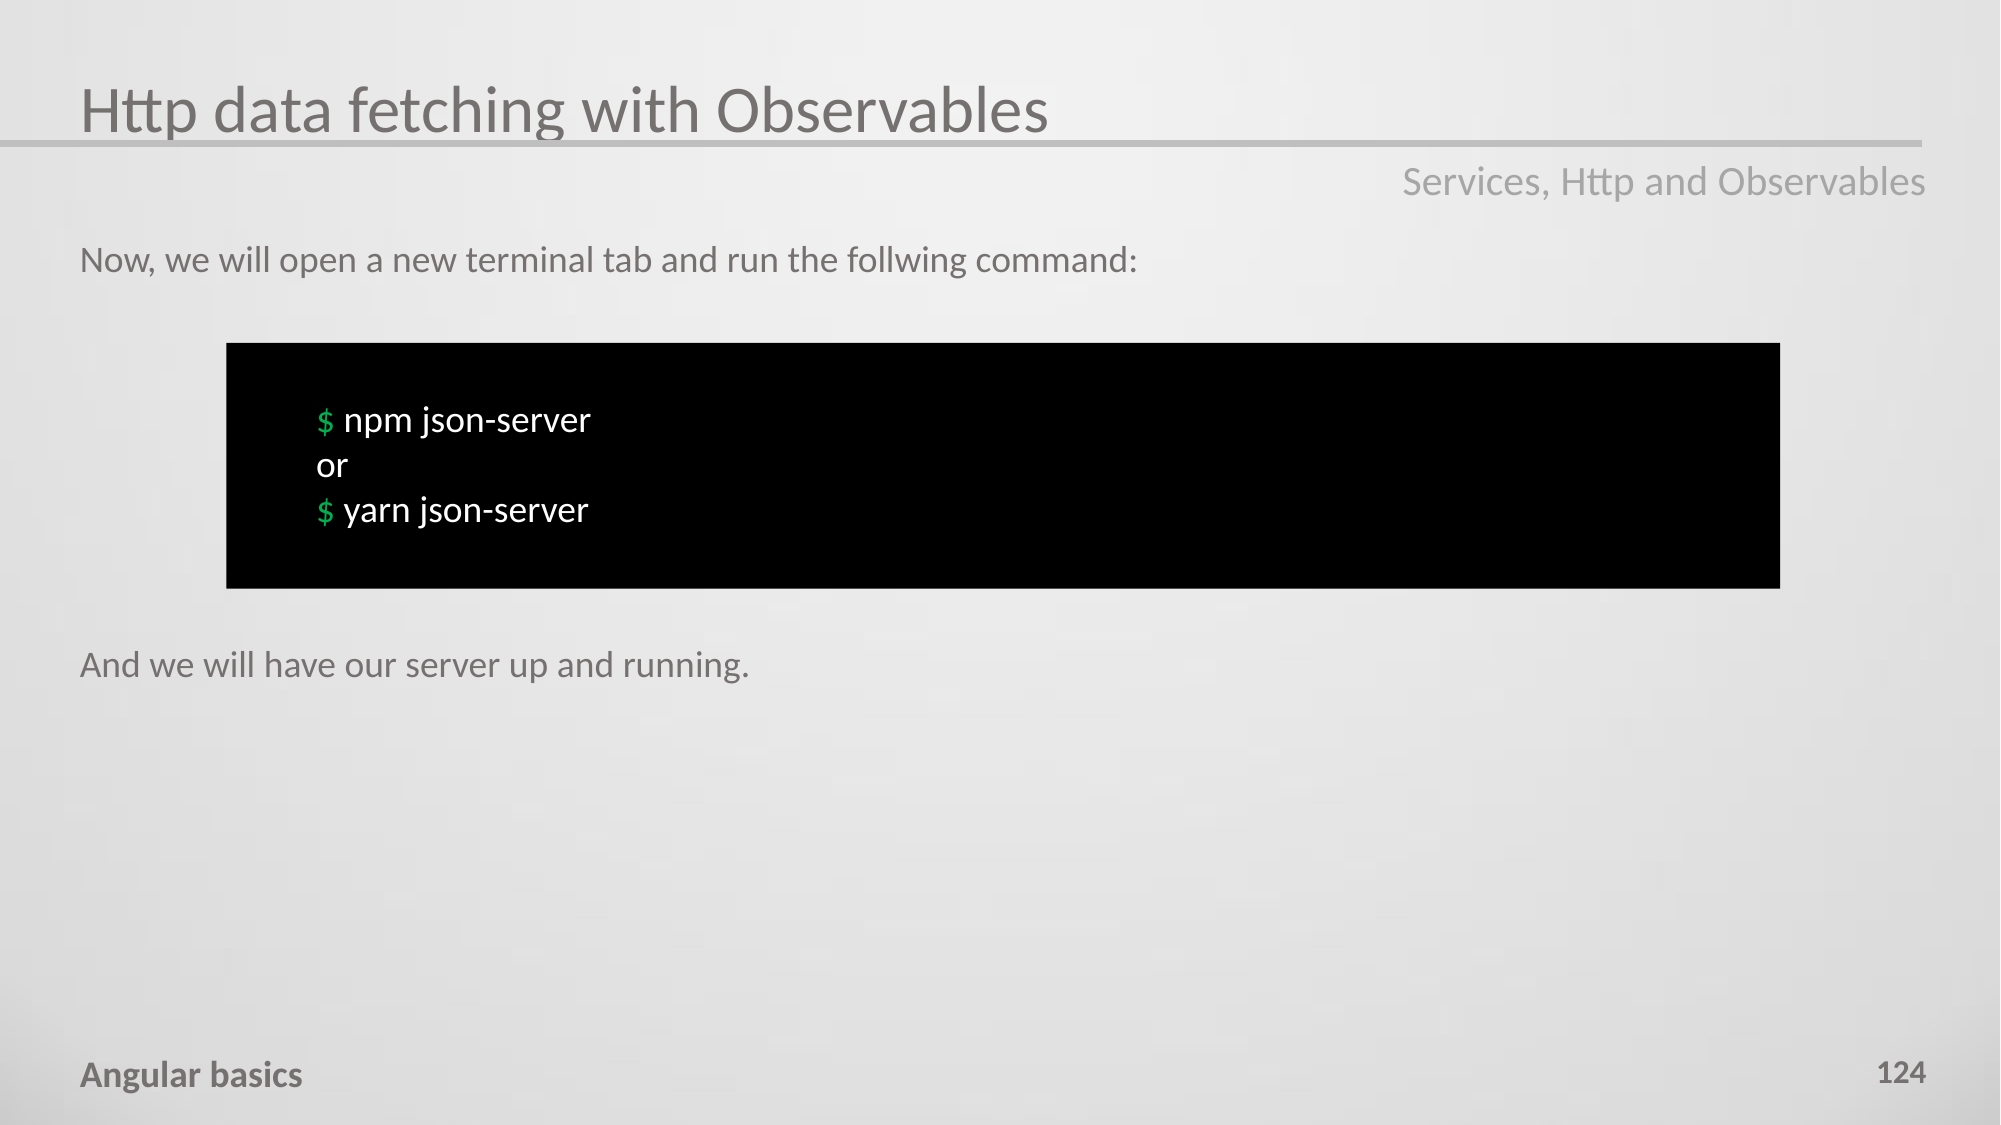

Http data fetching with Observables
Services, Http and Observables
Now, we will open a new terminal tab and run the follwing command:

And we will have our server up and running.

$ npm json-server
or
$ yarn json-server
124
Angular basics